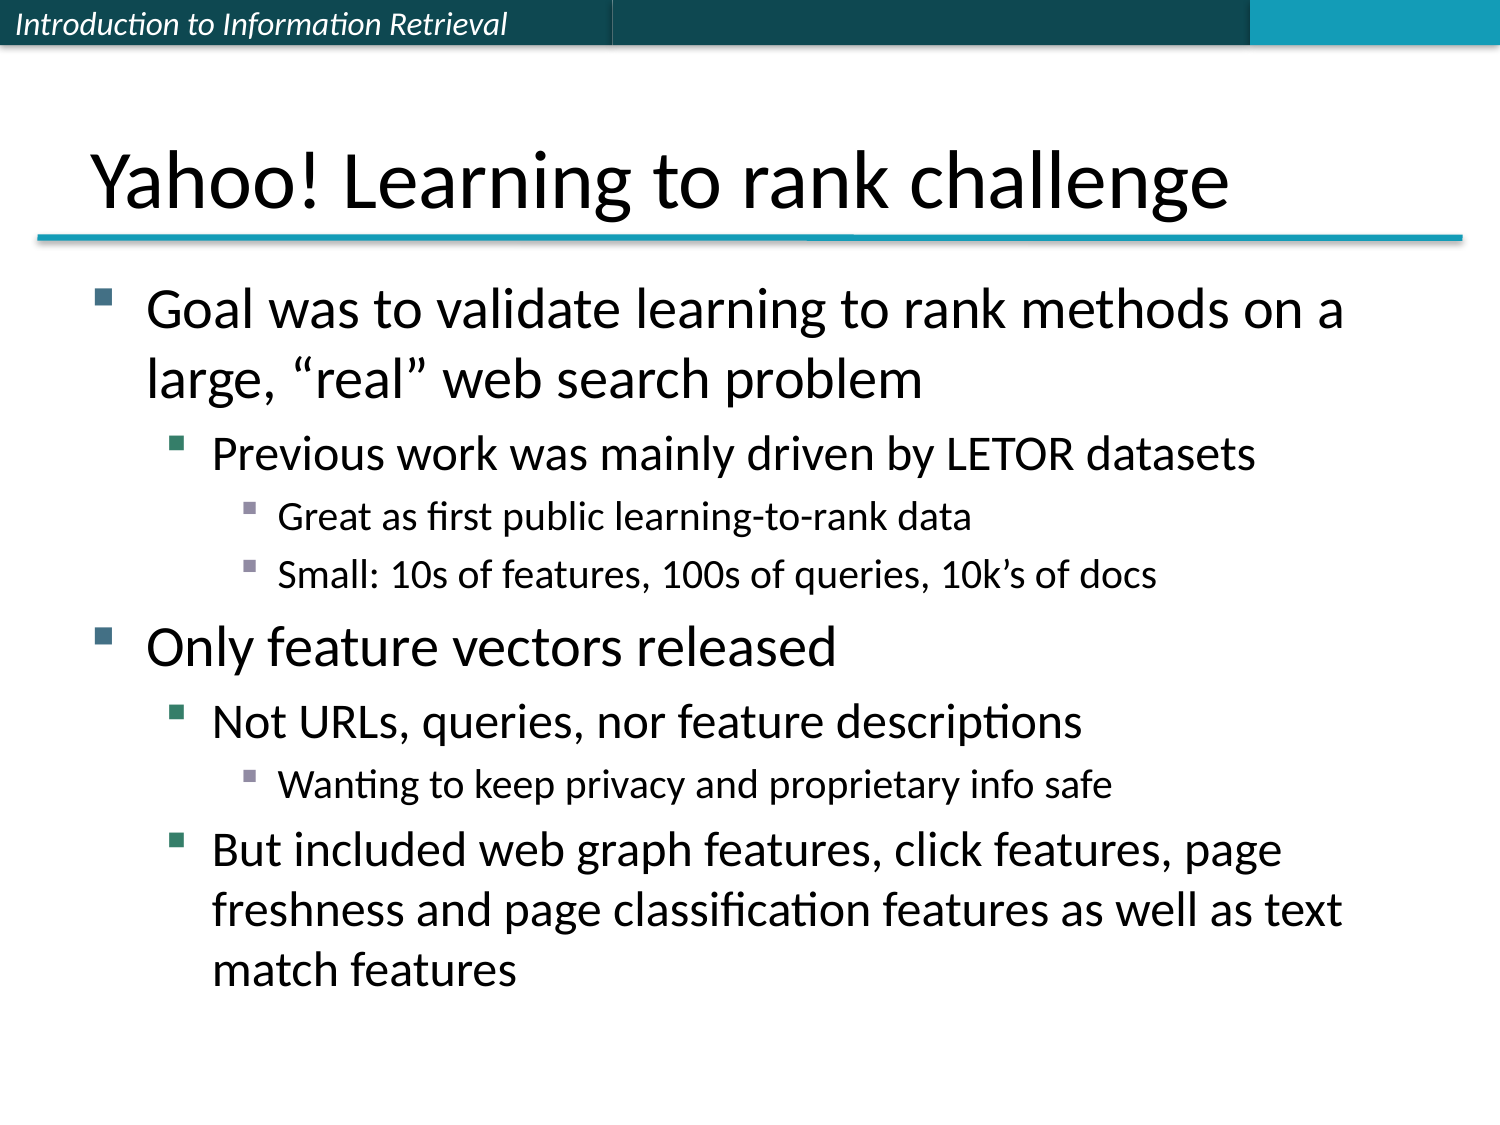

# Yahoo! Learning to rank challenge
Goal was to validate learning to rank methods on a large, “real” web search problem
Previous work was mainly driven by LETOR datasets
Great as first public learning-to-rank data
Small: 10s of features, 100s of queries, 10k’s of docs
Only feature vectors released
Not URLs, queries, nor feature descriptions
Wanting to keep privacy and proprietary info safe
But included web graph features, click features, page freshness and page classification features as well as text match features